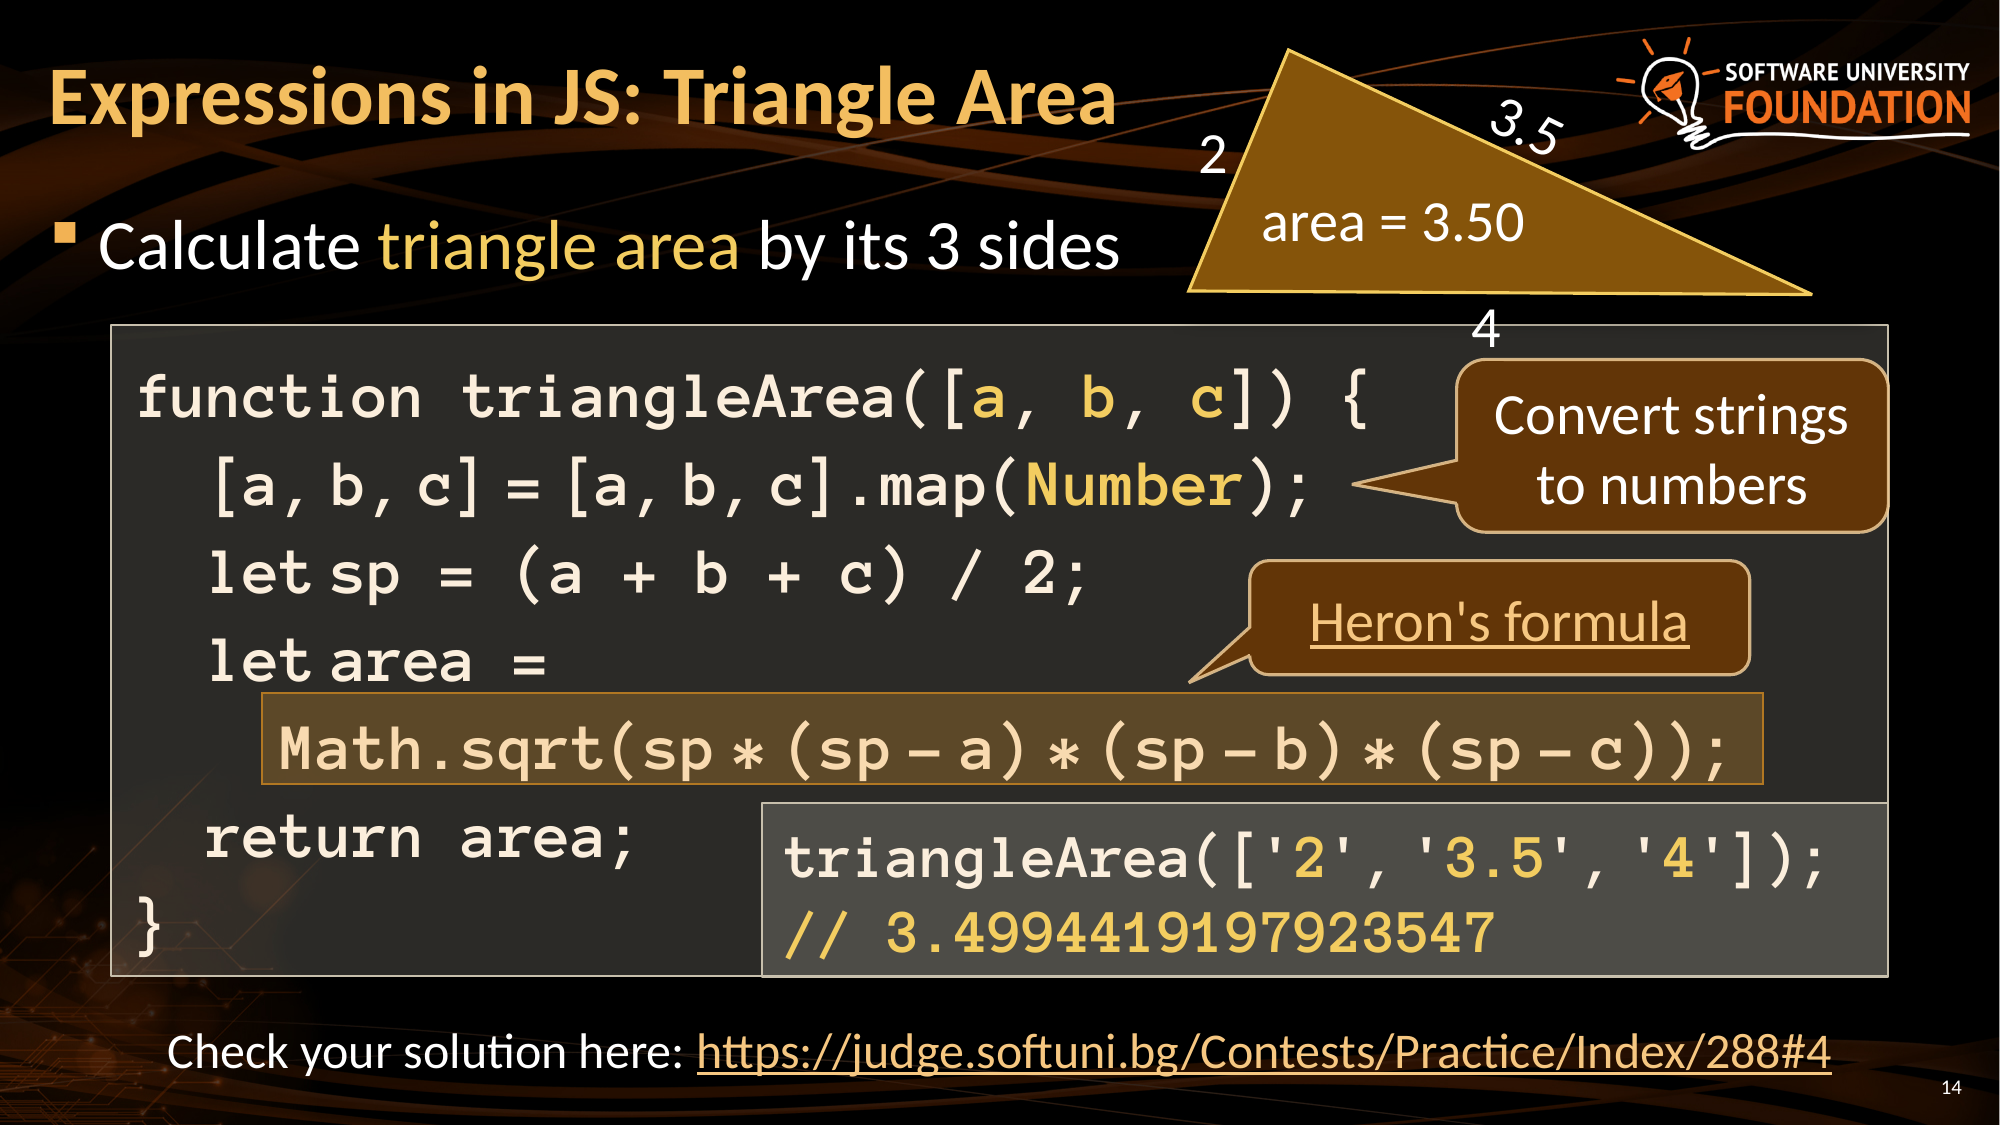

# Expressions in JS: Triangle Area

3.5
2
area = 3.50
4
Calculate triangle area by its 3 sides
function triangleArea([a, b, c]) {
  [a, b, c] = [a, b, c].map(Number);
  let sp = (a + b + c) / 2;
  let area =
    Math.sqrt(sp * (sp - a) * (sp - b) * (sp - c));
  return area;
}
Convert strings to numbers
Heron's formula

triangleArea(['2', '3.5', '4']);
// 3.4994419197923547
Check your solution here: https://judge.softuni.bg/Contests/Practice/Index/288#4
14